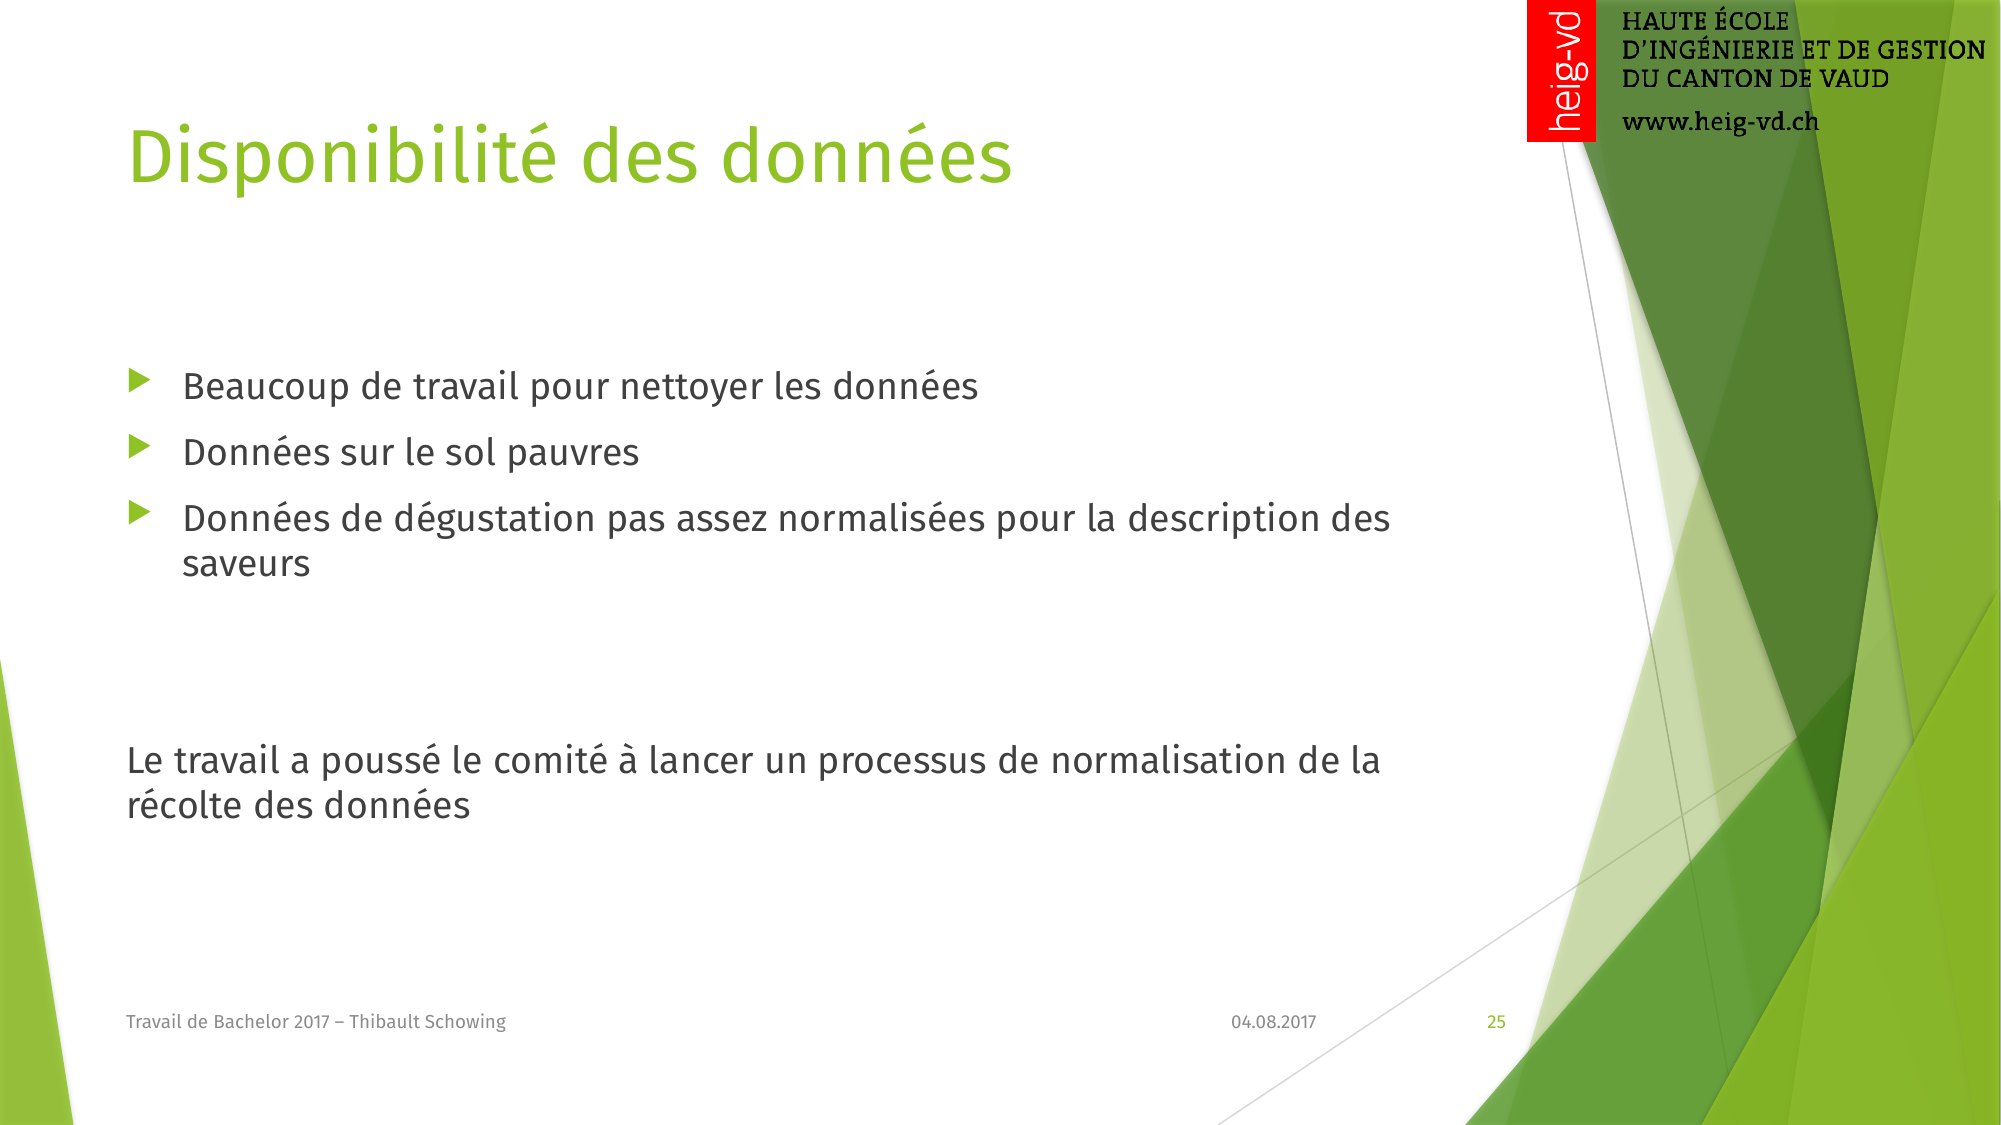

# Disponibilité des données
Beaucoup de travail pour nettoyer les données
Données sur le sol pauvres
Données de dégustation pas assez normalisées pour la description des saveurs

Le travail a poussé le comité à lancer un processus de normalisation de la récolte des données
Travail de Bachelor 2017 – Thibault Schowing
04.08.2017
25